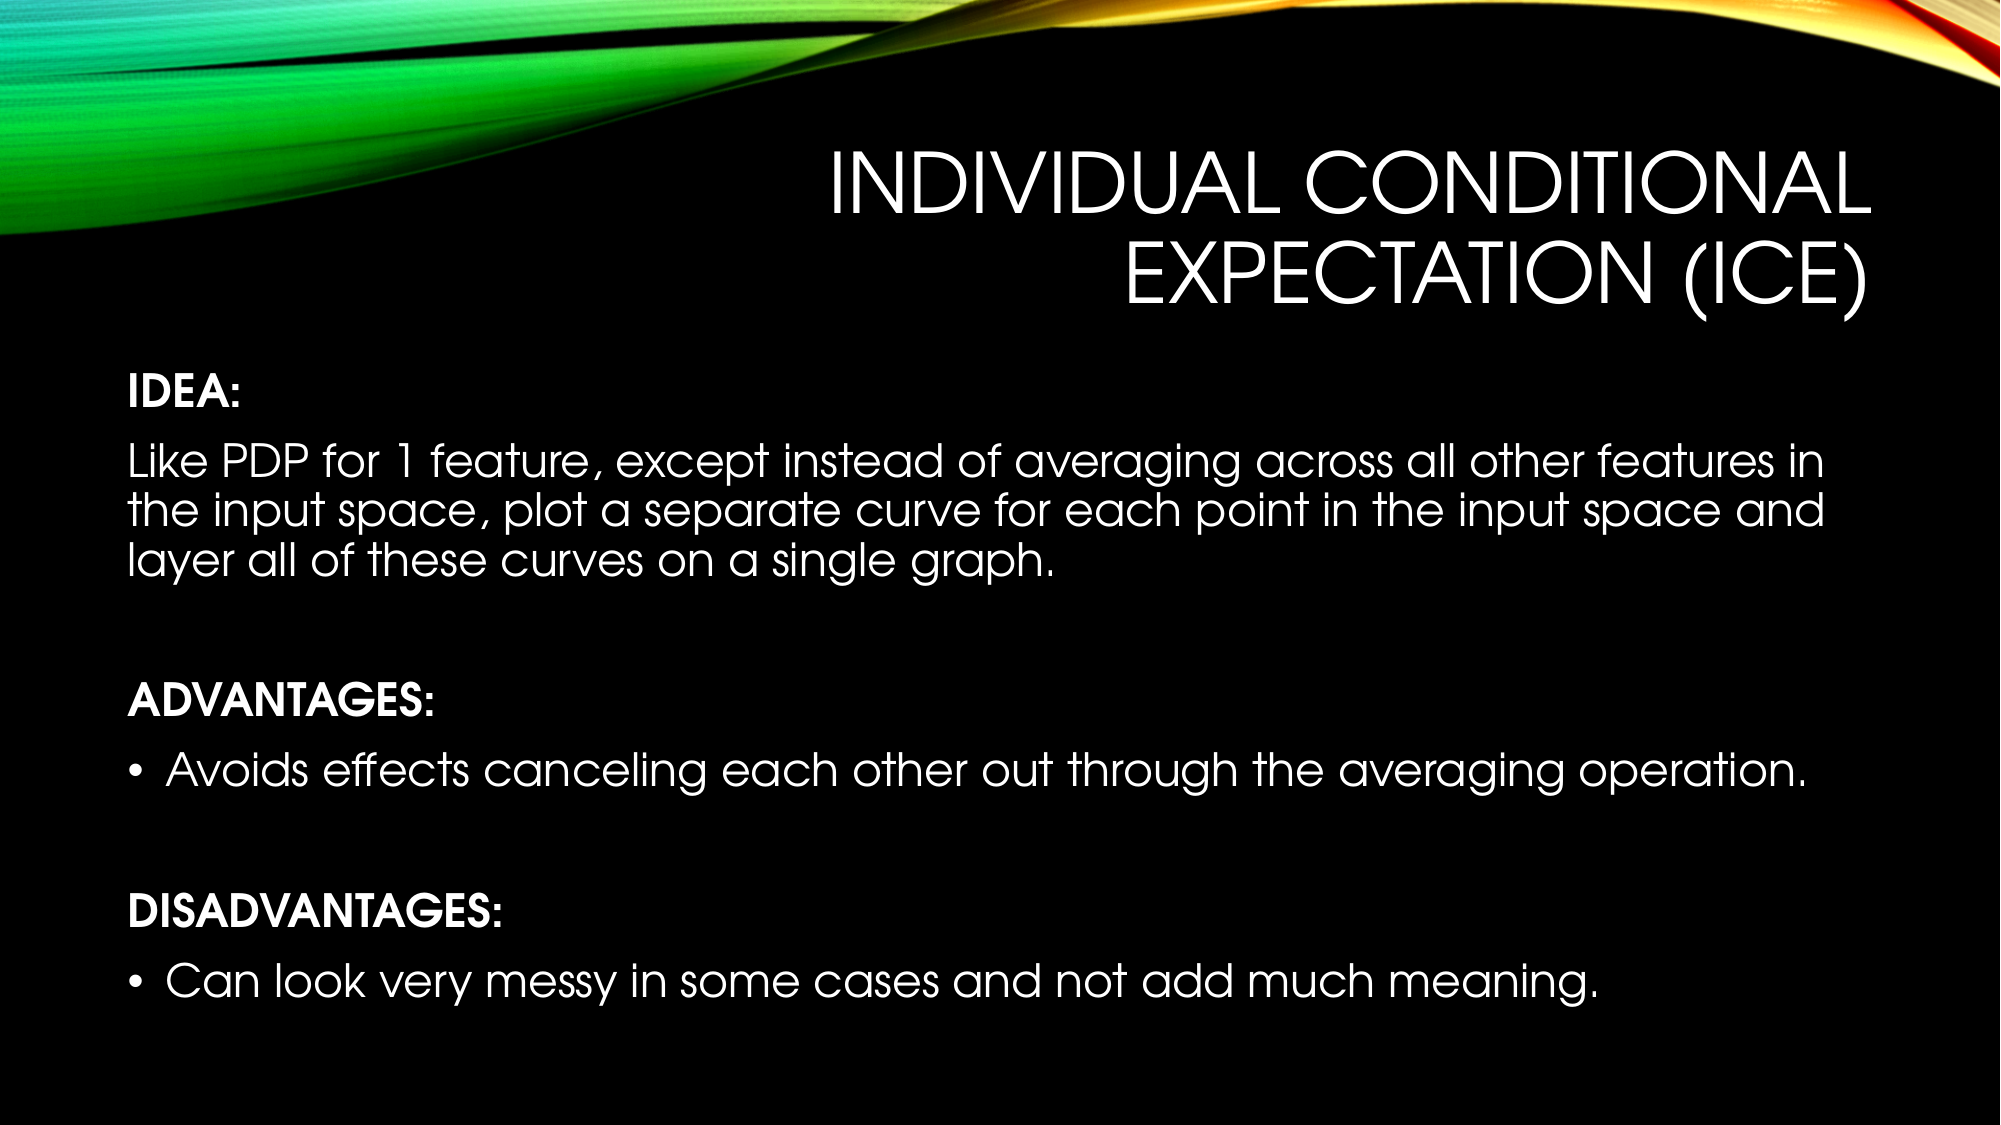

# Individual conditional expectation (ice)
IDEA:
Like PDP for 1 feature, except instead of averaging across all other features in the input space, plot a separate curve for each point in the input space and layer all of these curves on a single graph.

ADVANTAGES:
Avoids effects canceling each other out through the averaging operation.

DISADVANTAGES:
Can look very messy in some cases and not add much meaning.